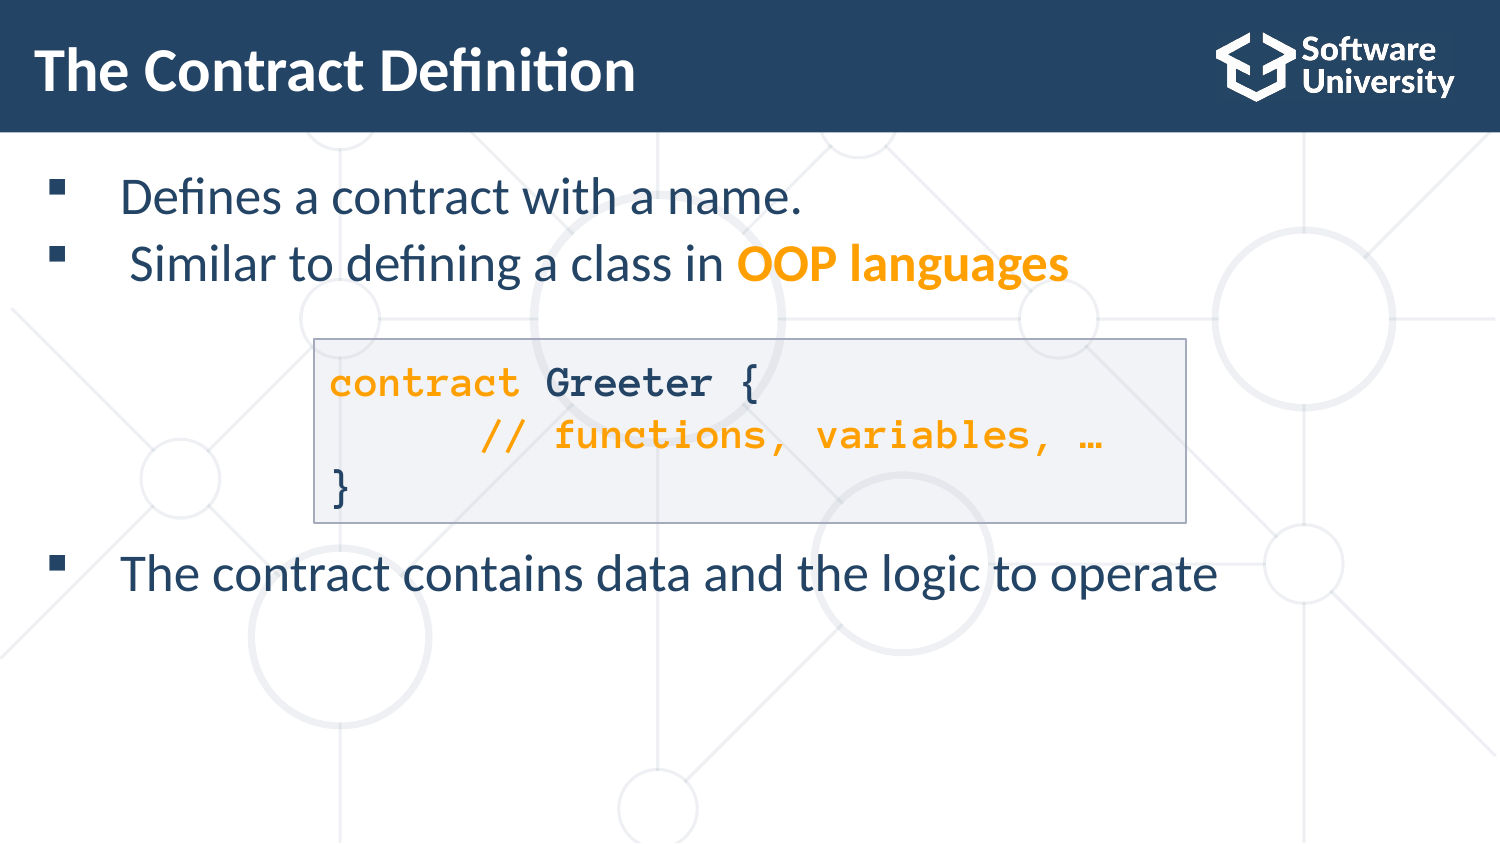

# The Contract Definition
Defines a contract with a name.
Similar to defining a class in OOP languages

The contract contains data and the logic to operate
contract Greeter {
	// functions, variables, …
}